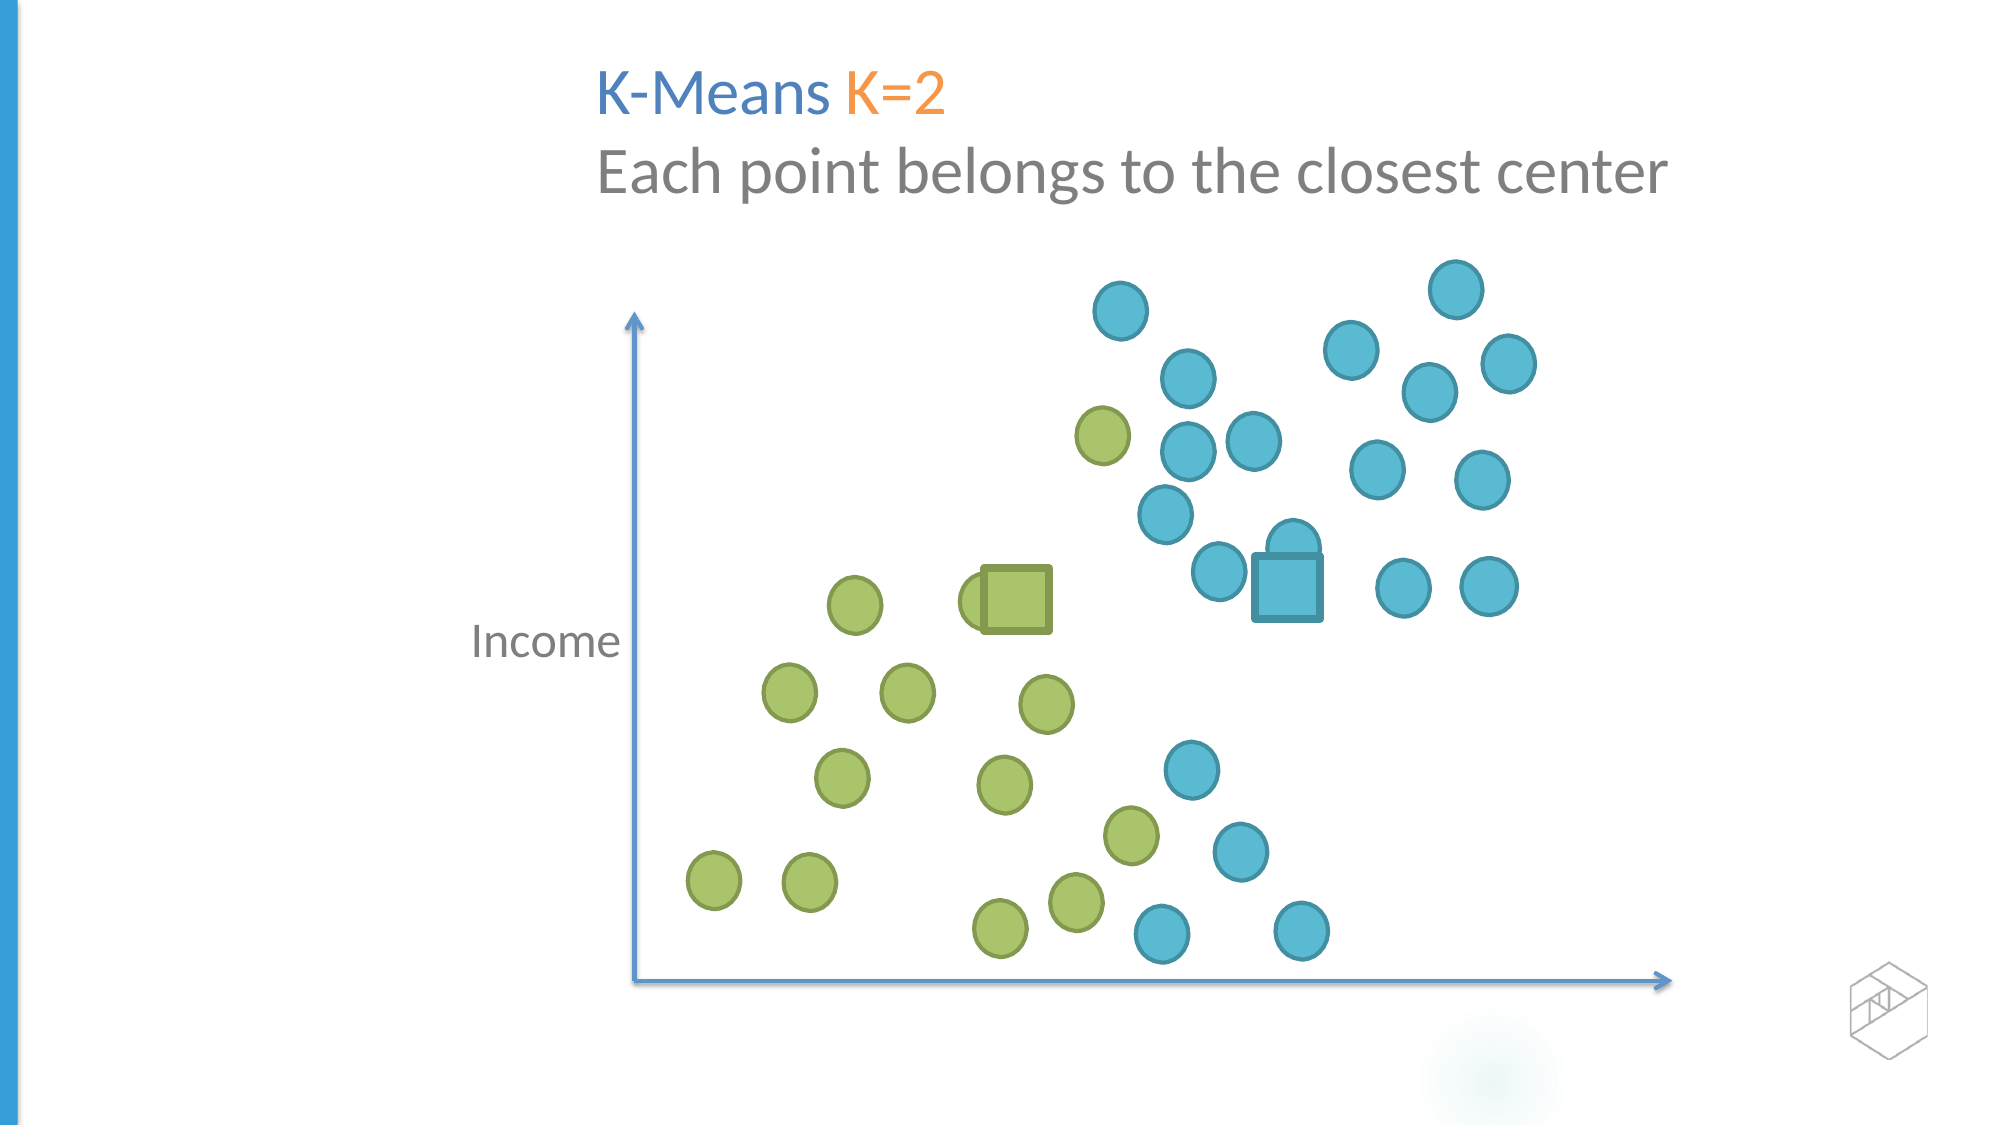

Age
K-Means K=2
Each point belongs to the closest center

Income